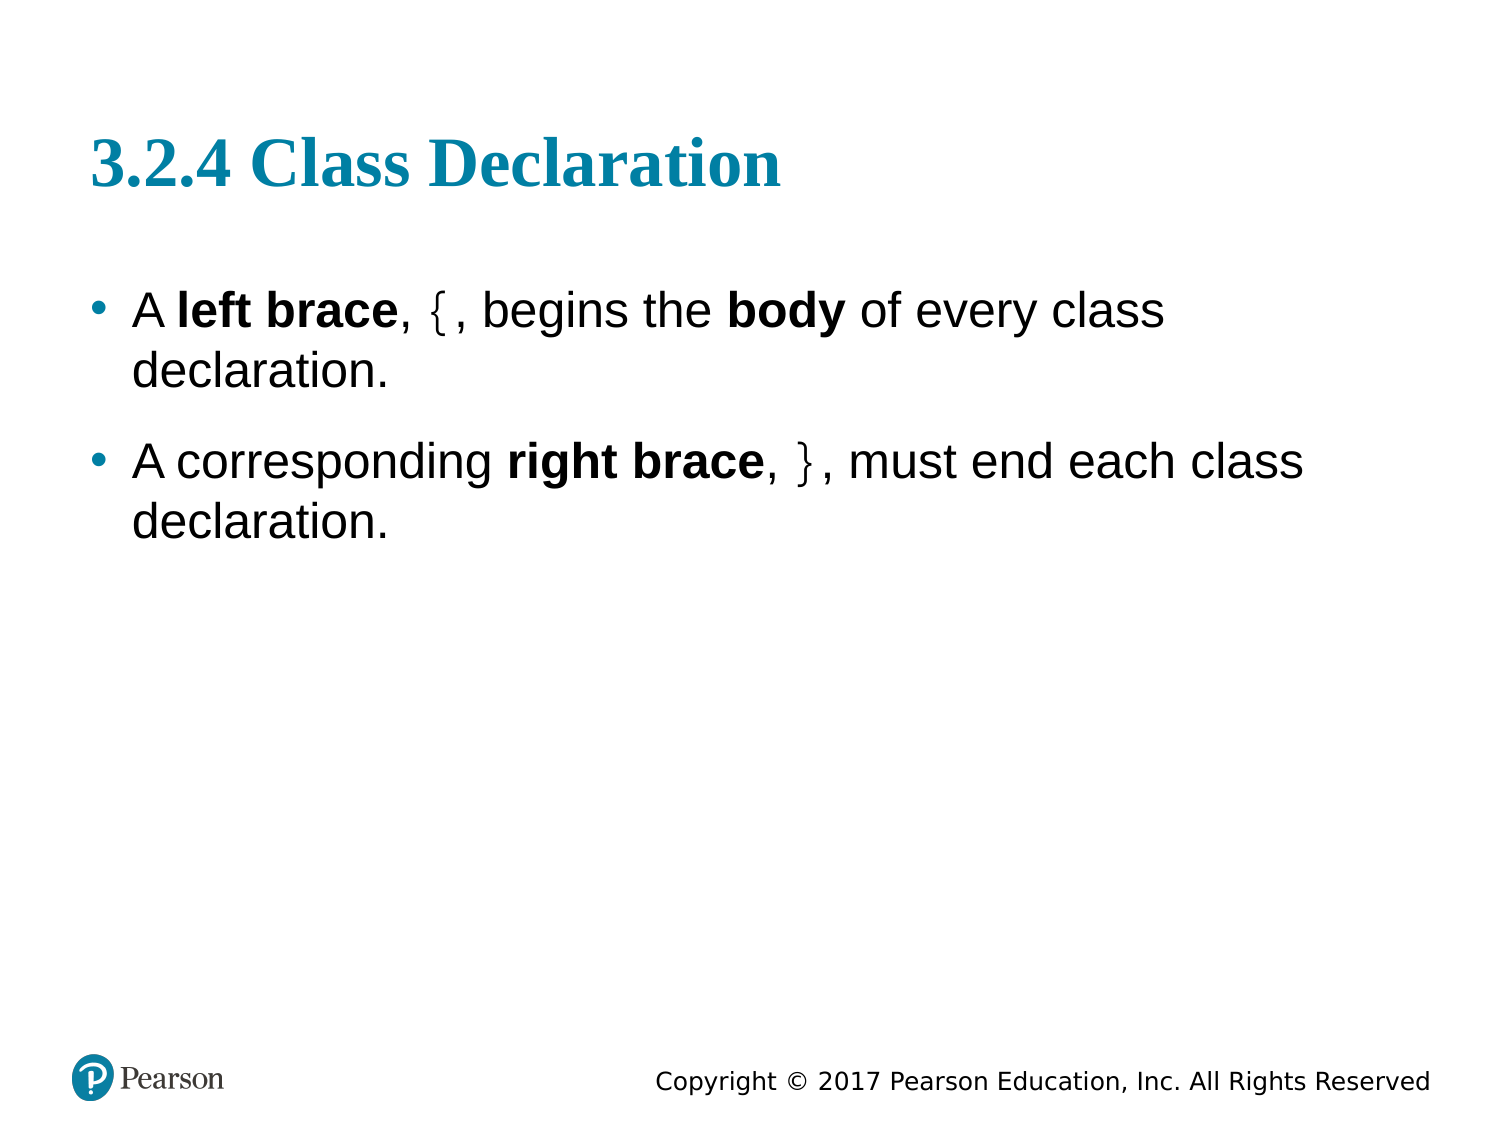

# 3.2.4 Class Declaration
A left brace, {, begins the body of every class declaration.
A corresponding right brace, }, must end each class declaration.